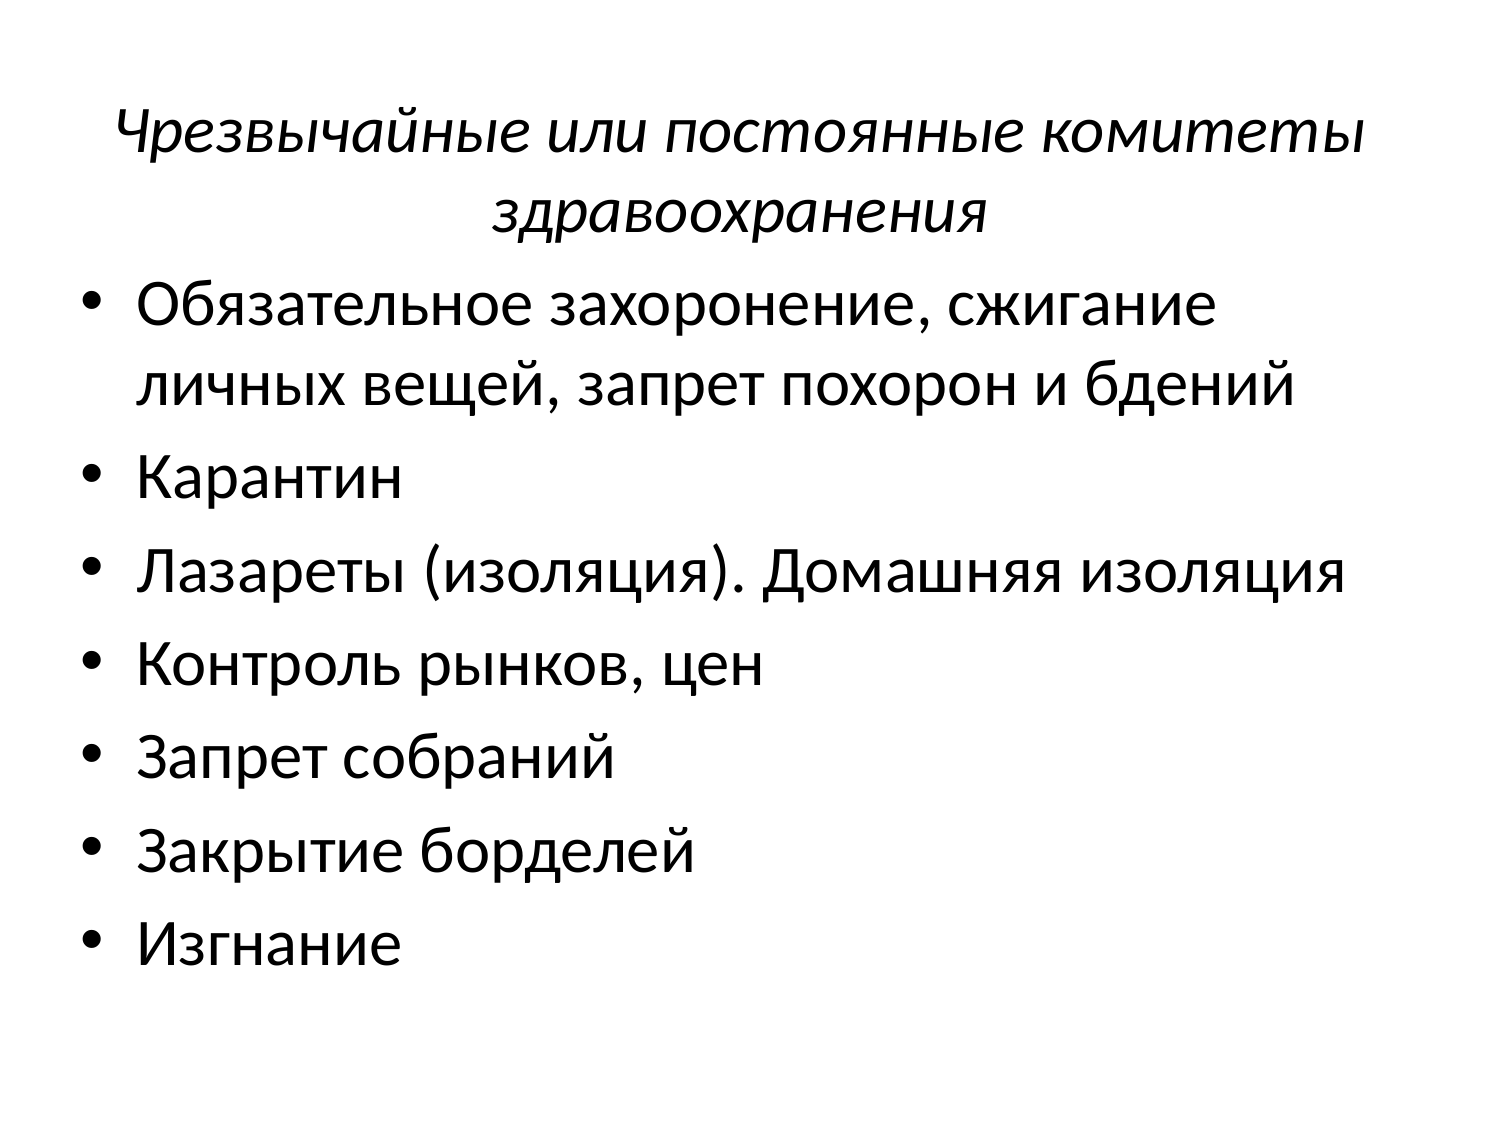

Чрезвычайные или постоянные комитеты здравоохранения
Обязательное захоронение, сжигание личных вещей, запрет похорон и бдений
Карантин
Лазареты (изоляция). Домашняя изоляция
Контроль рынков, цен
Запрет собраний
Закрытие борделей
Изгнание